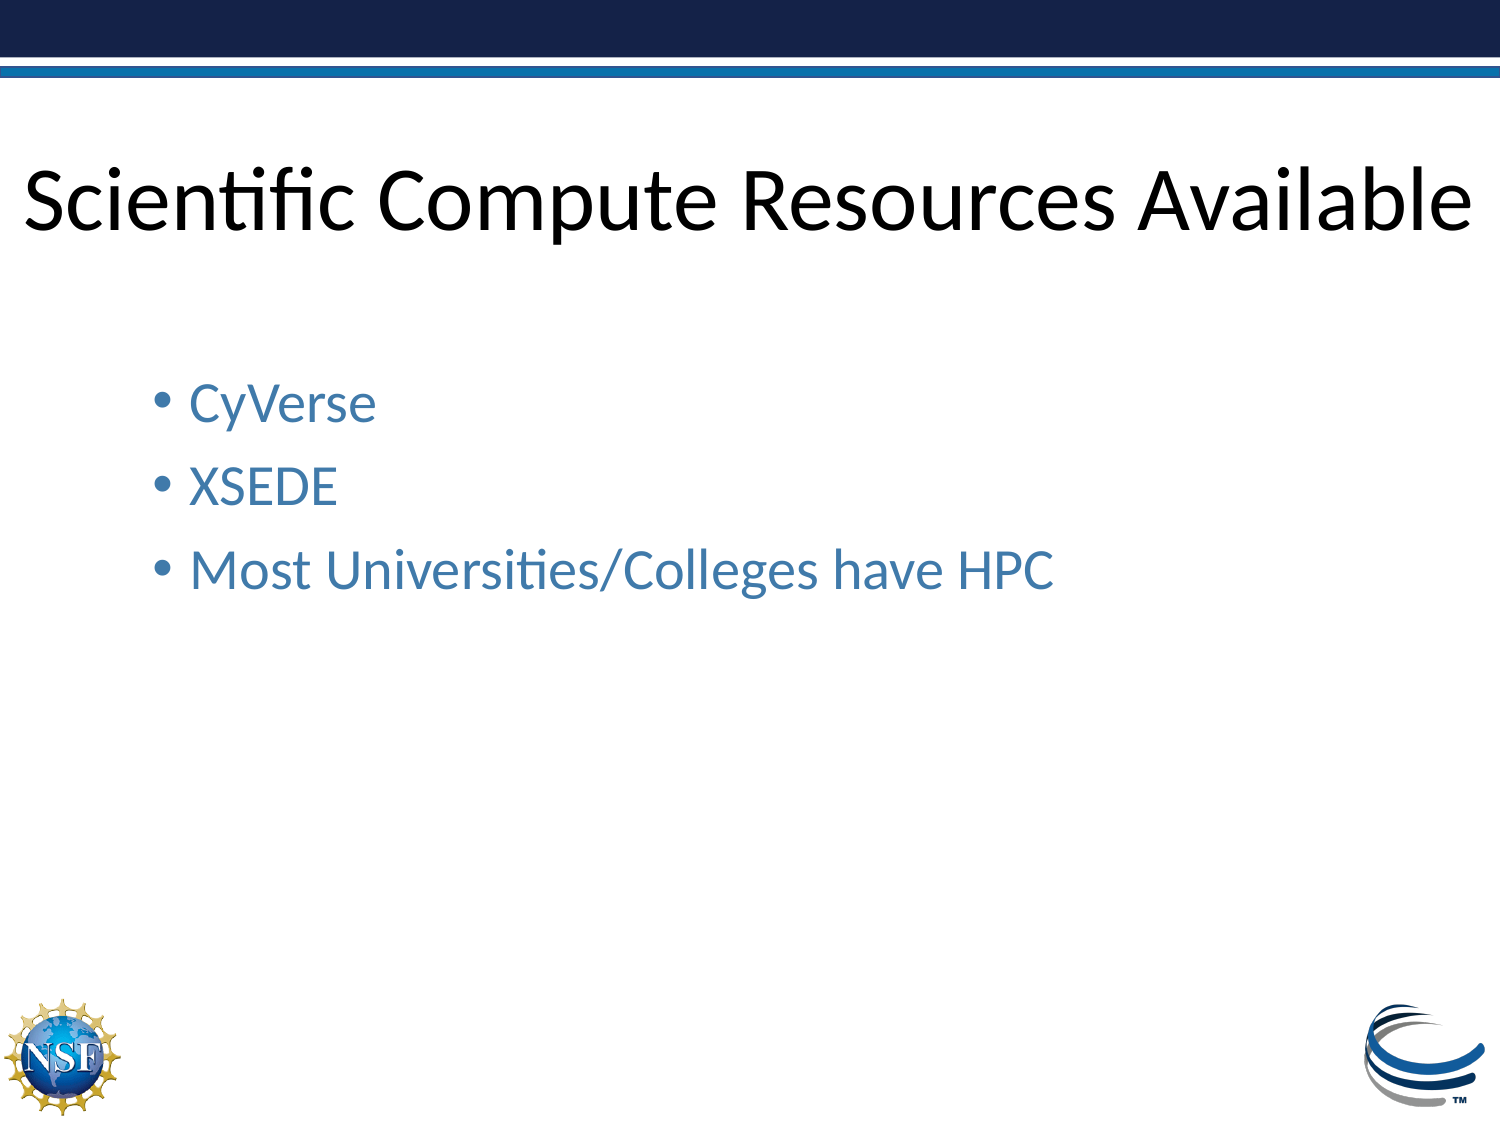

# Scientific Compute Resources Available
CyVerse
XSEDE
Most Universities/Colleges have HPC